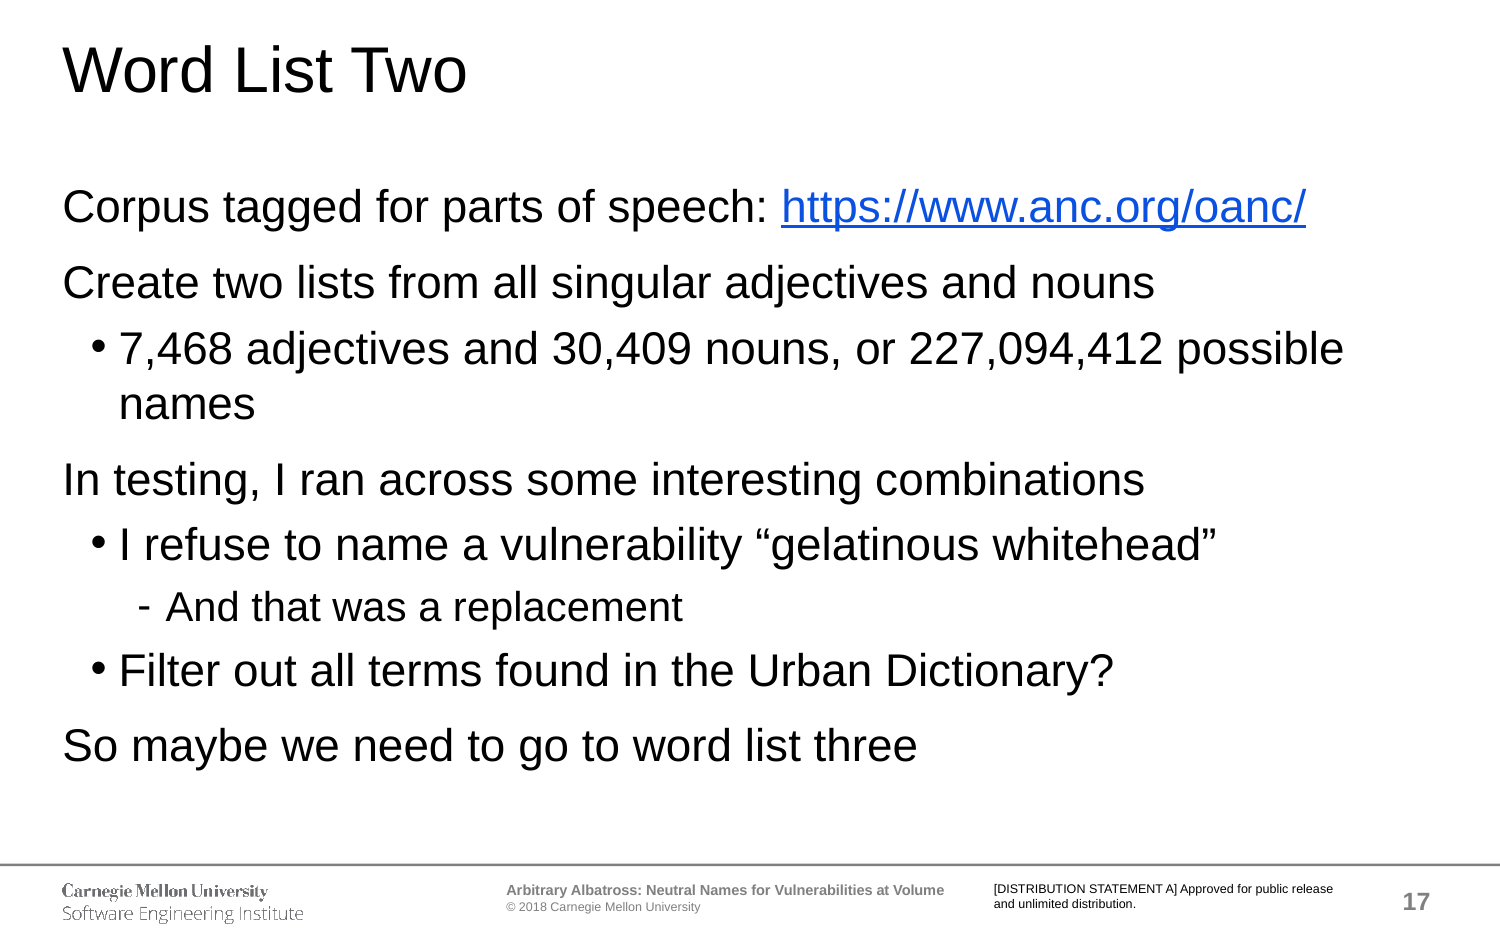

# Word List Two
Corpus tagged for parts of speech: https://www.anc.org/oanc/
Create two lists from all singular adjectives and nouns
7,468 adjectives and 30,409 nouns, or 227,094,412 possible names
In testing, I ran across some interesting combinations
I refuse to name a vulnerability “gelatinous whitehead”
And that was a replacement
Filter out all terms found in the Urban Dictionary?
So maybe we need to go to word list three